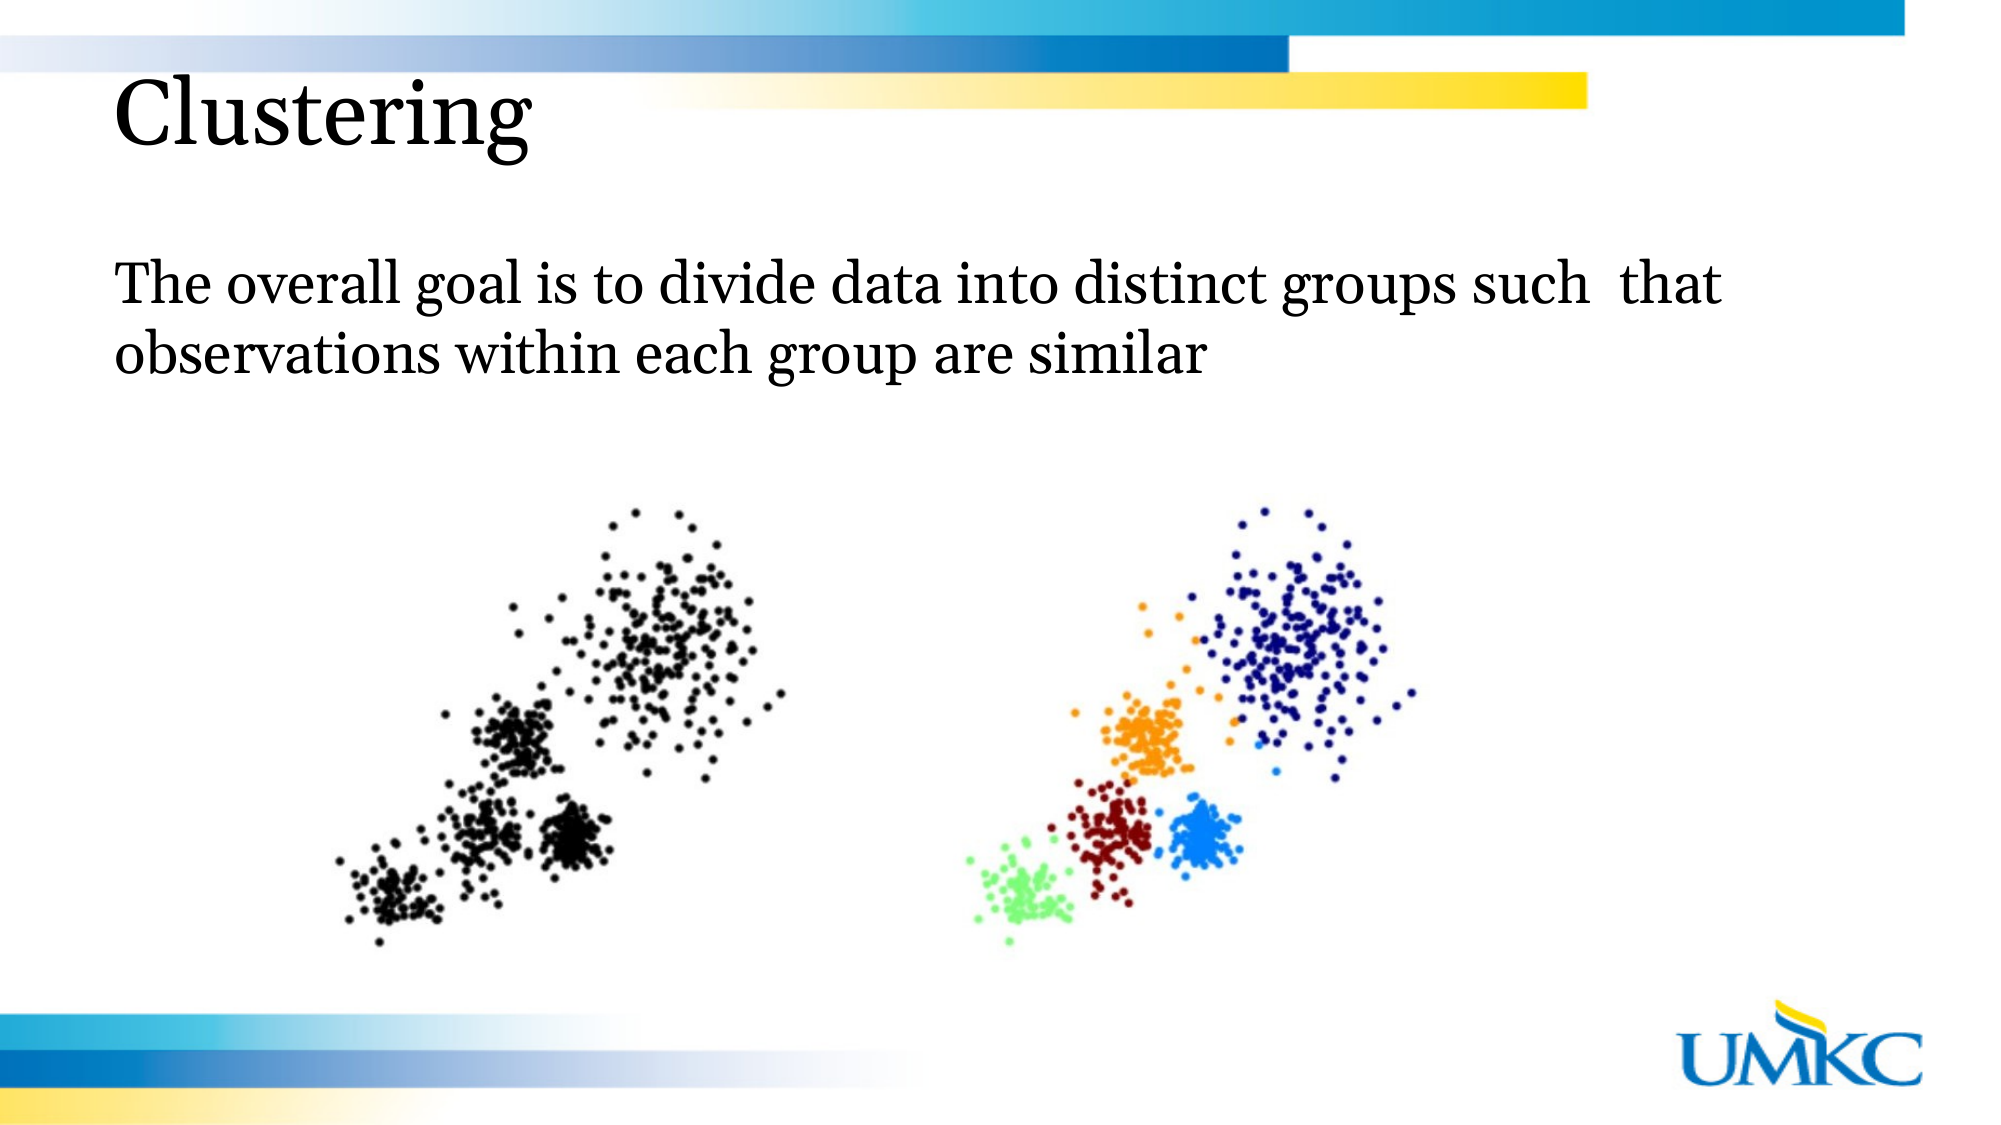

Clustering
The overall goal is to divide data into distinct groups such  that observations within each group are similar